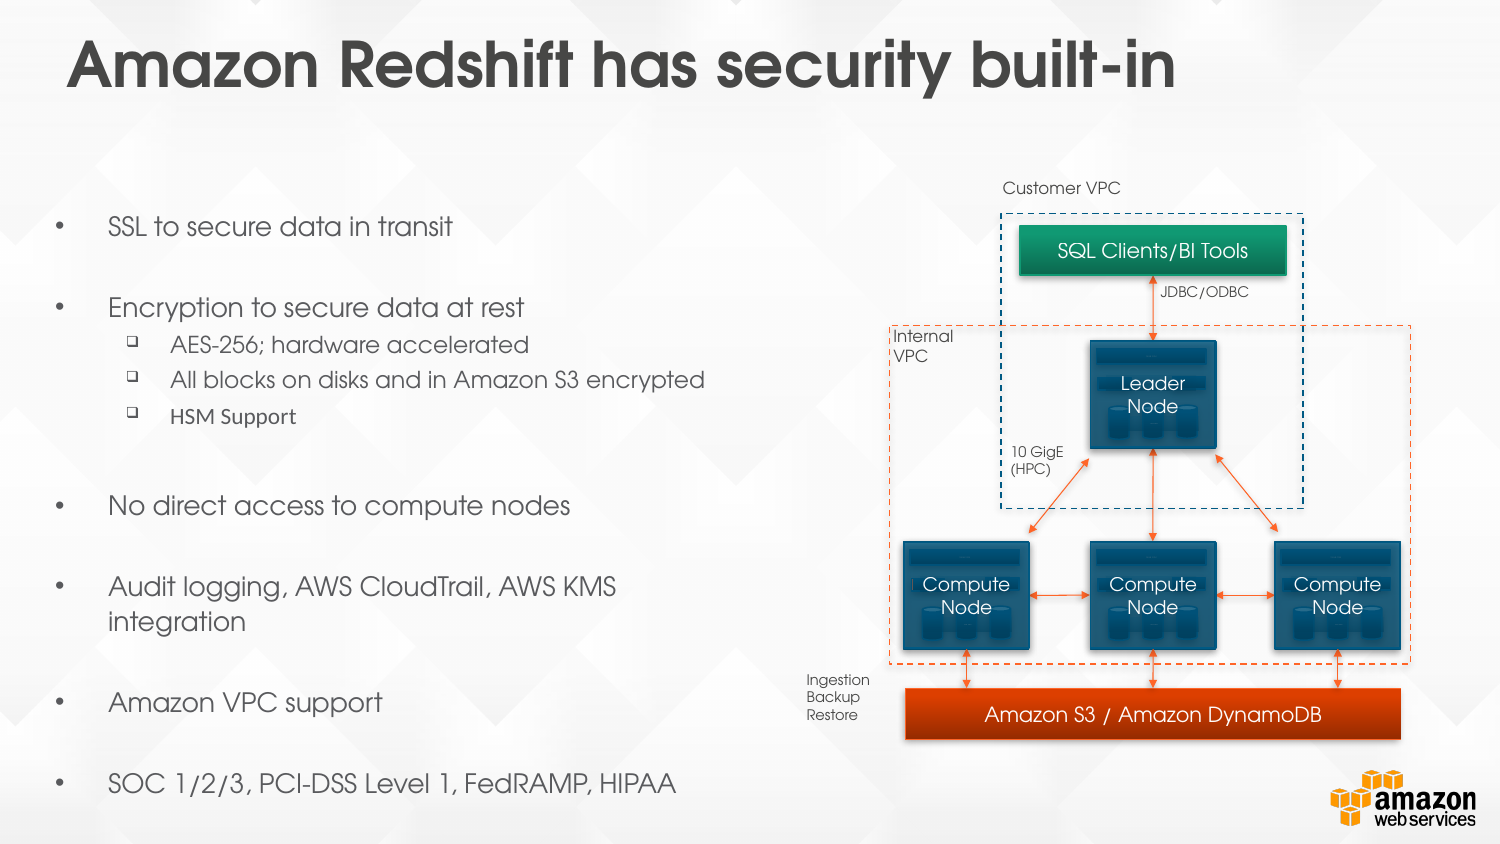

# Amazon Redshift has security built-in
Customer VPC

SQL Clients/BI Tools
JDBC/ODBC

Internal
VPC

128GB RAM
16 cores

16TB disk
10 GigE
(HPC)

128GB RAM
16 cores

16TB disk

128GB RAM
16 cores

16TB disk

128GB RAM
16 cores

16TB disk
Ingestion
Backup
Restore
Amazon S3 / Amazon DynamoDB
Leader
Node
Compute Node
Compute Node
Compute Node
SSL to secure data in transit

Encryption to secure data at rest
AES-256; hardware accelerated
All blocks on disks and in Amazon S3 encrypted
HSM Support

No direct access to compute nodes

Audit logging, AWS CloudTrail, AWS KMS integration

Amazon VPC support

SOC 1/2/3, PCI-DSS Level 1, FedRAMP, HIPAA